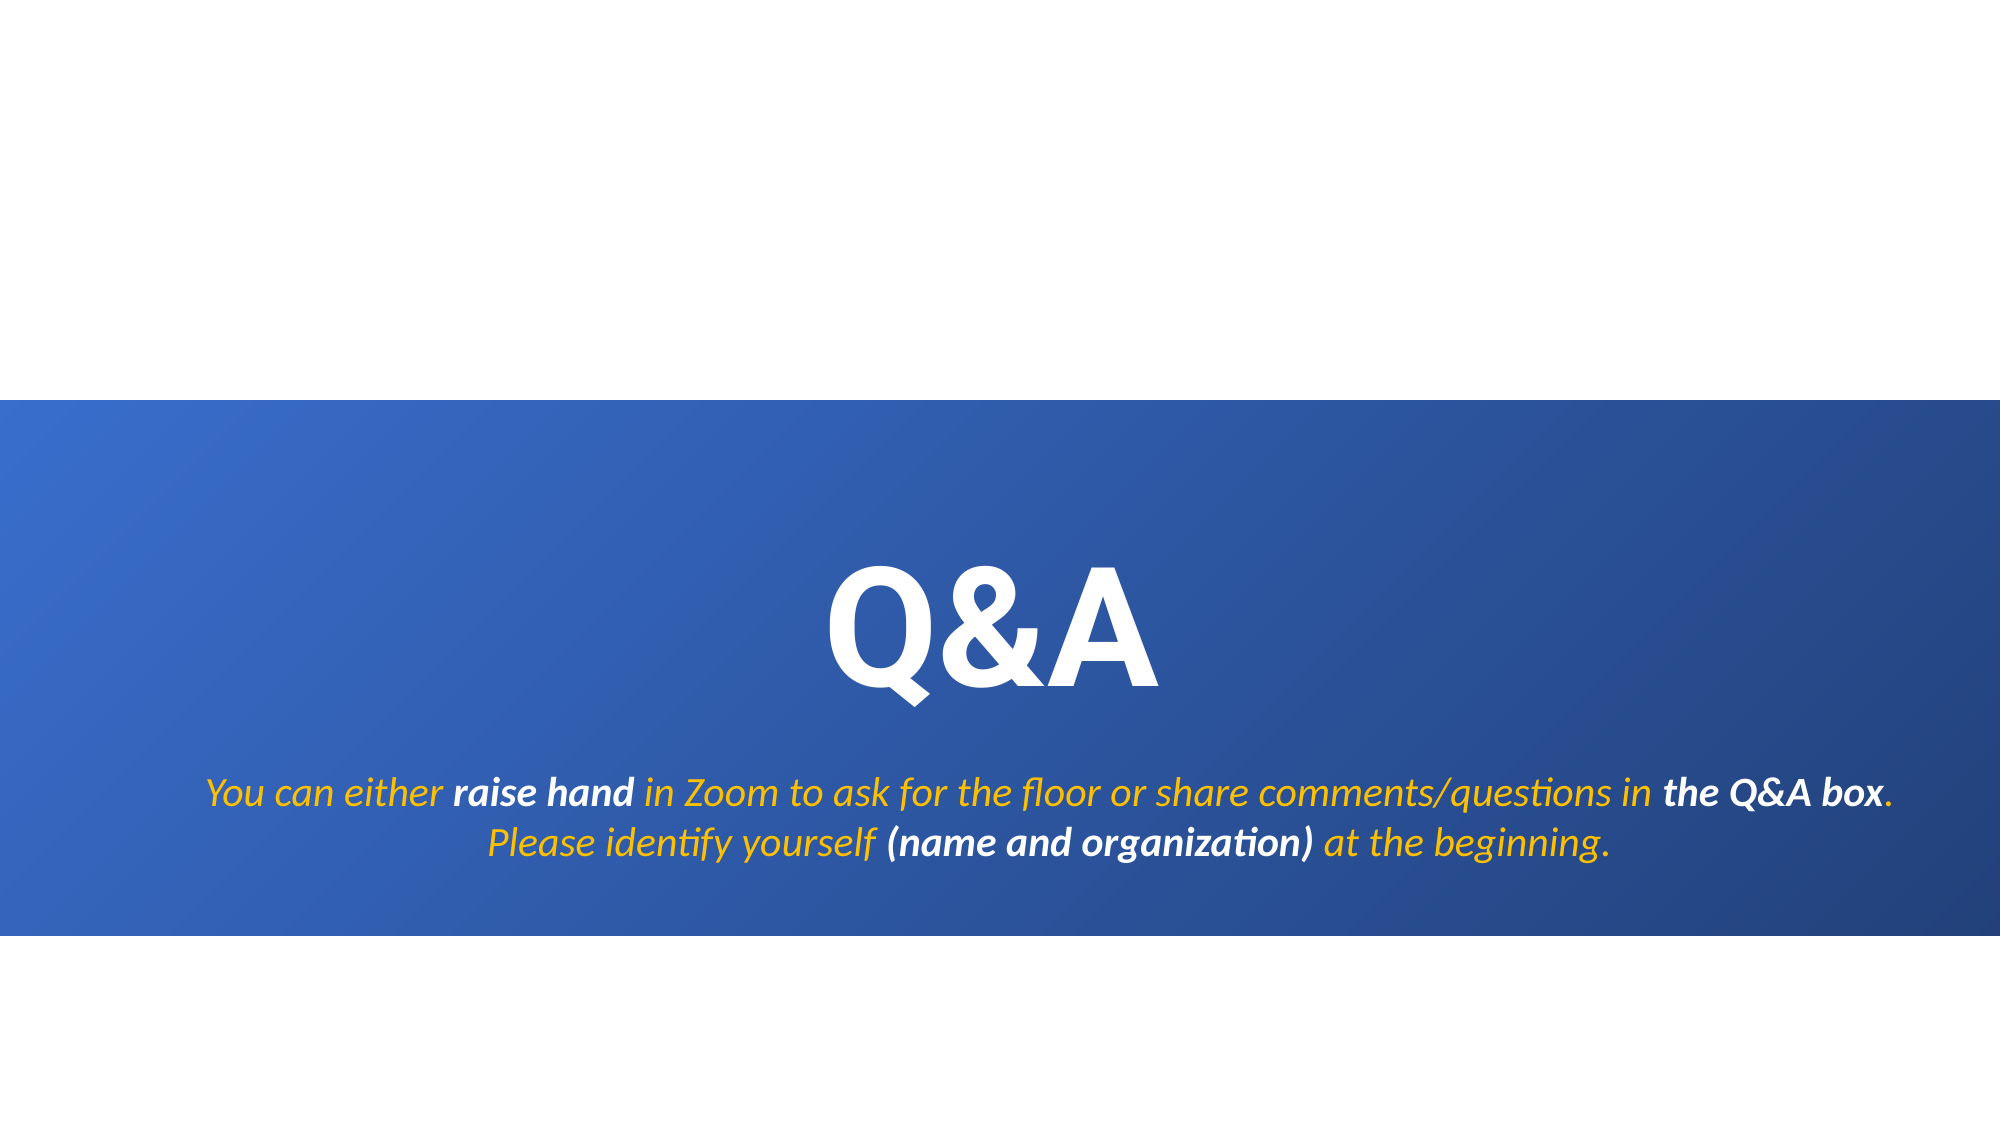

Q&A
You can either raise hand in Zoom to ask for the floor or share comments/questions in the Q&A box.
Please identify yourself (name and organization) at the beginning.